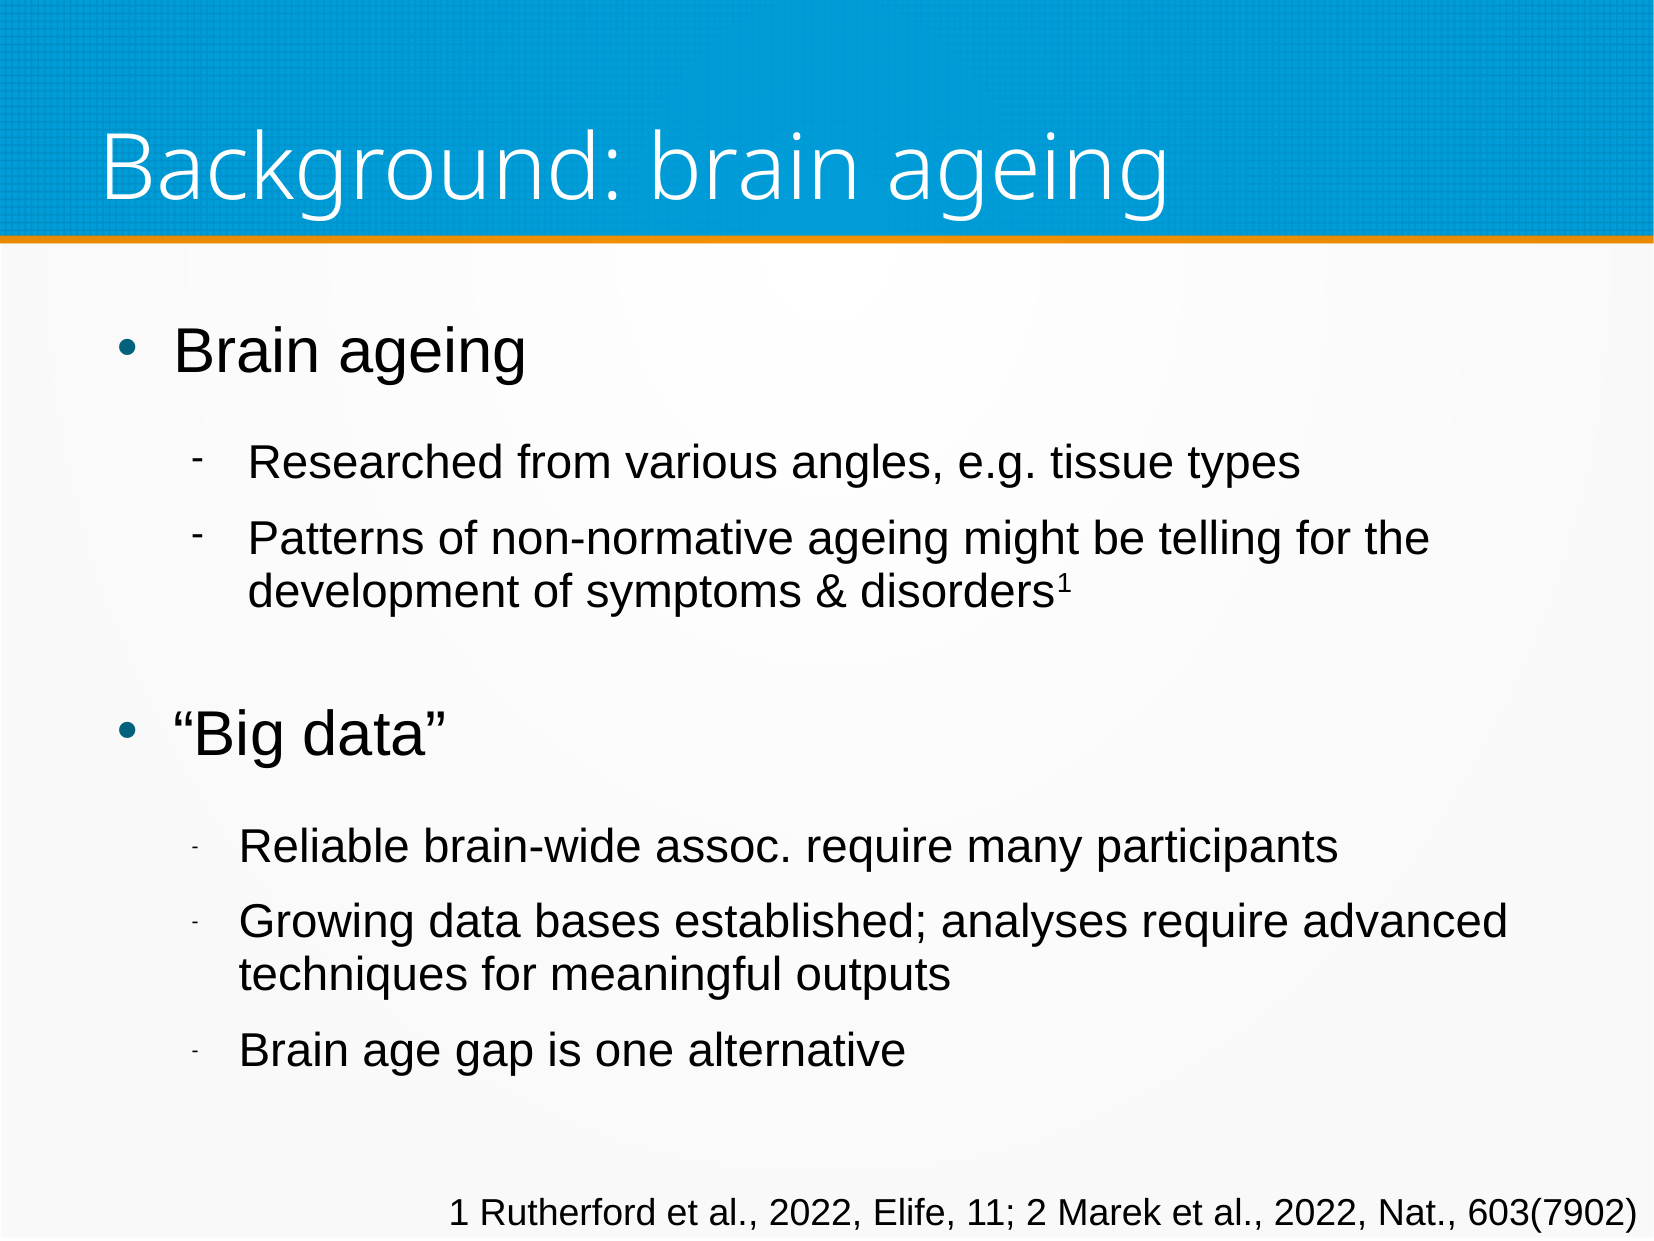

# Background: brain ageing
Brain ageing
Researched from various angles, e.g. tissue types
Patterns of non-normative ageing might be telling for the development of symptoms & disorders1

“Big data”
Reliable brain-wide assoc. require many participants
Growing data bases established; analyses require advanced techniques for meaningful outputs
Brain age gap is one alternative
1 Rutherford et al., 2022, Elife, 11; 2 Marek et al., 2022, Nat., 603(7902)